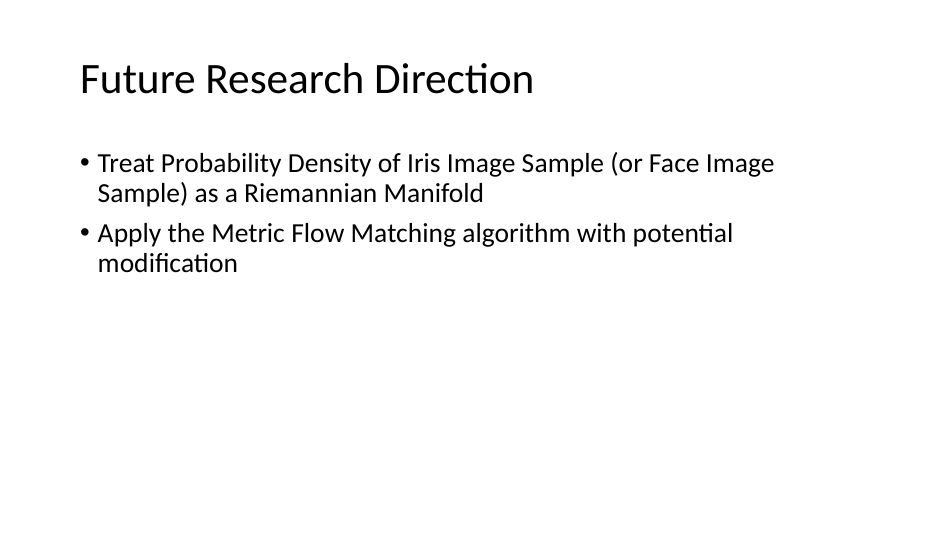

# Future Research Direction
Treat Probability Density of Iris Image Sample (or Face Image Sample) as a Riemannian Manifold
Apply the Metric Flow Matching algorithm with potential modification